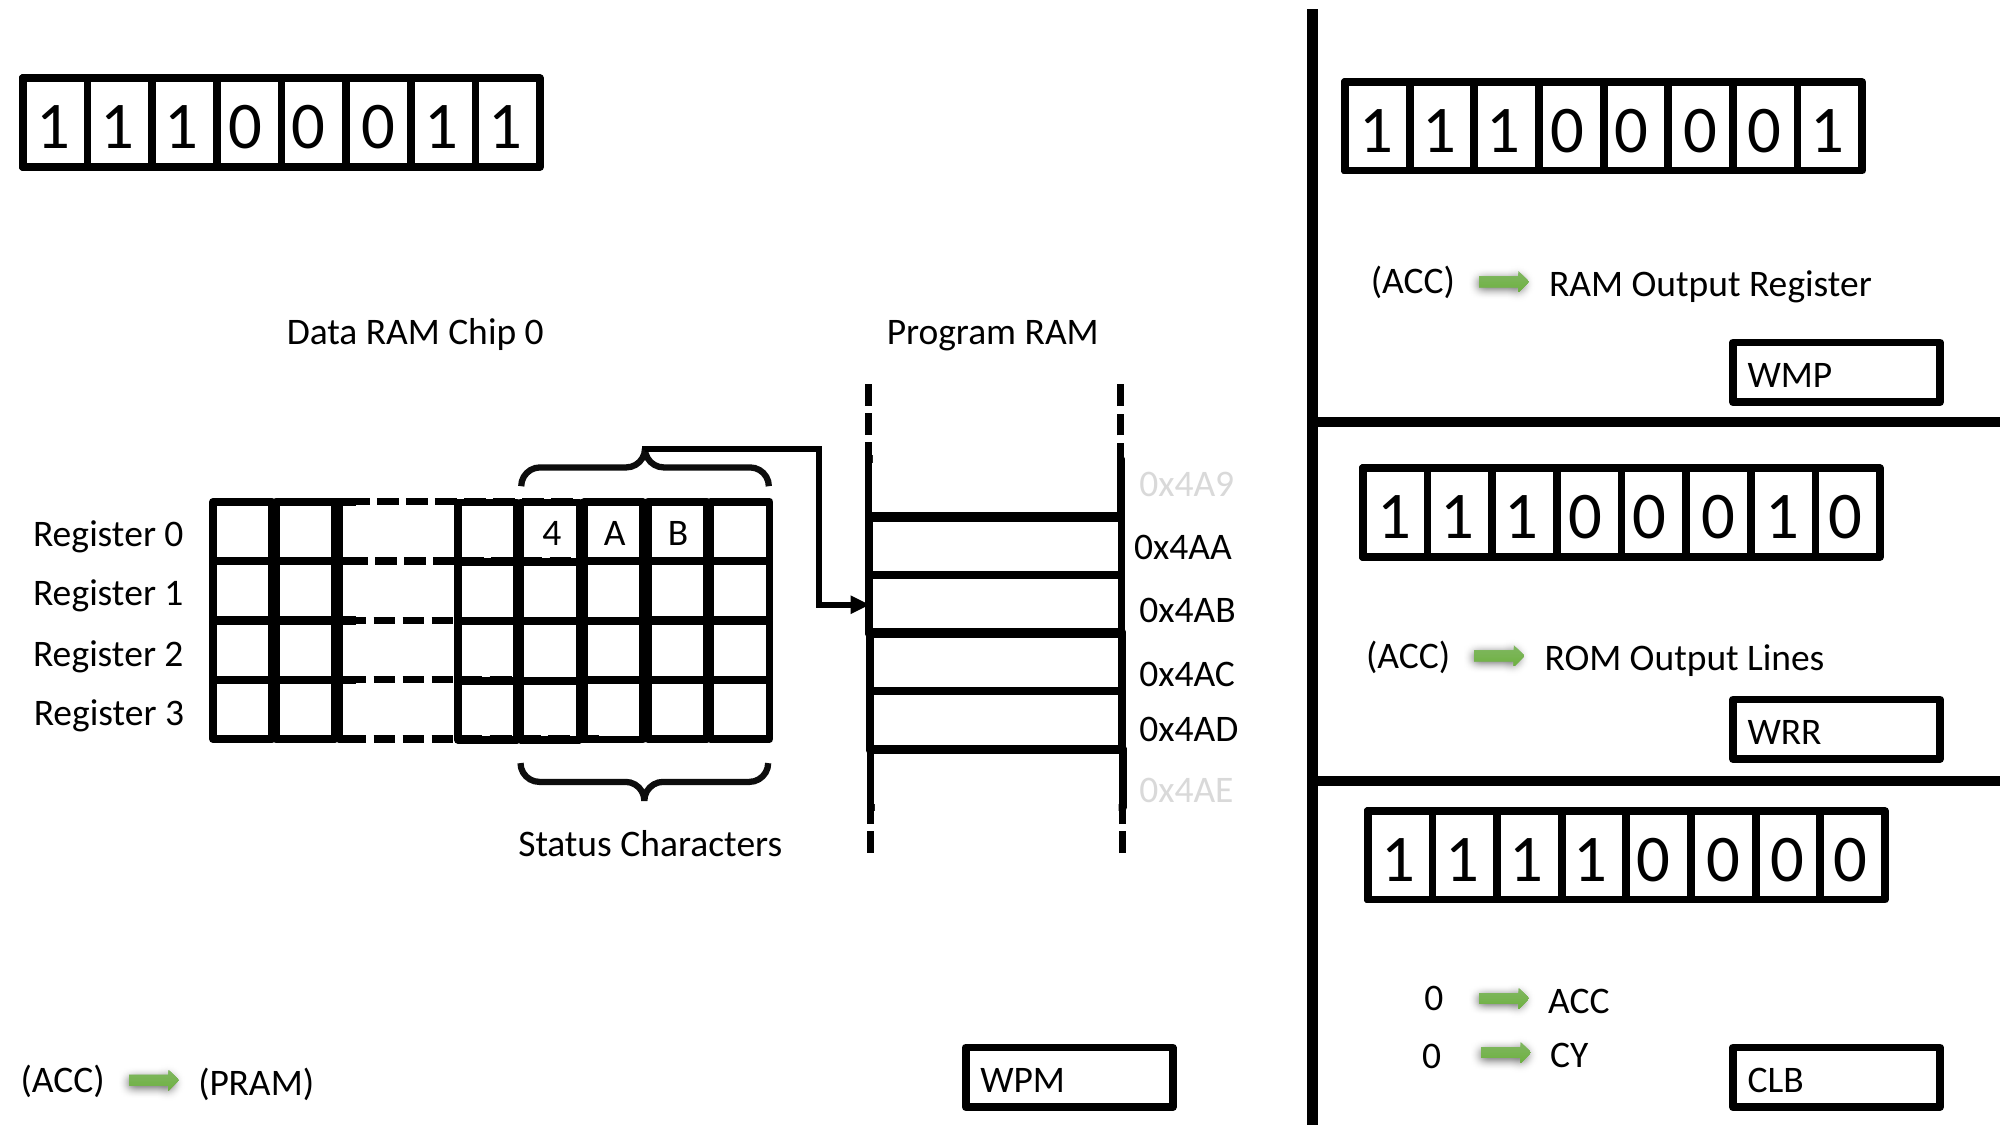

1  1  1  0  0   0  1  1

1  1  1  0  0   0  0  1

 (ACC)
RAM Output Register

Data RAM Chip 0			Program RAM
WMP

0x4A9

1  1  1  0  0   0  1  0

4     A     B
Register 0

0x4AA

Register 1

0x4AB

Register 2

 (ACC)
ROM Output Lines

0x4AC

Register 3

0x4AD
WRR

0x4AE

1  1  1  1  0   0  0  0

Status Characters
0
ACC

CY

0
 (ACC)
WPM
CLB
(PRAM)